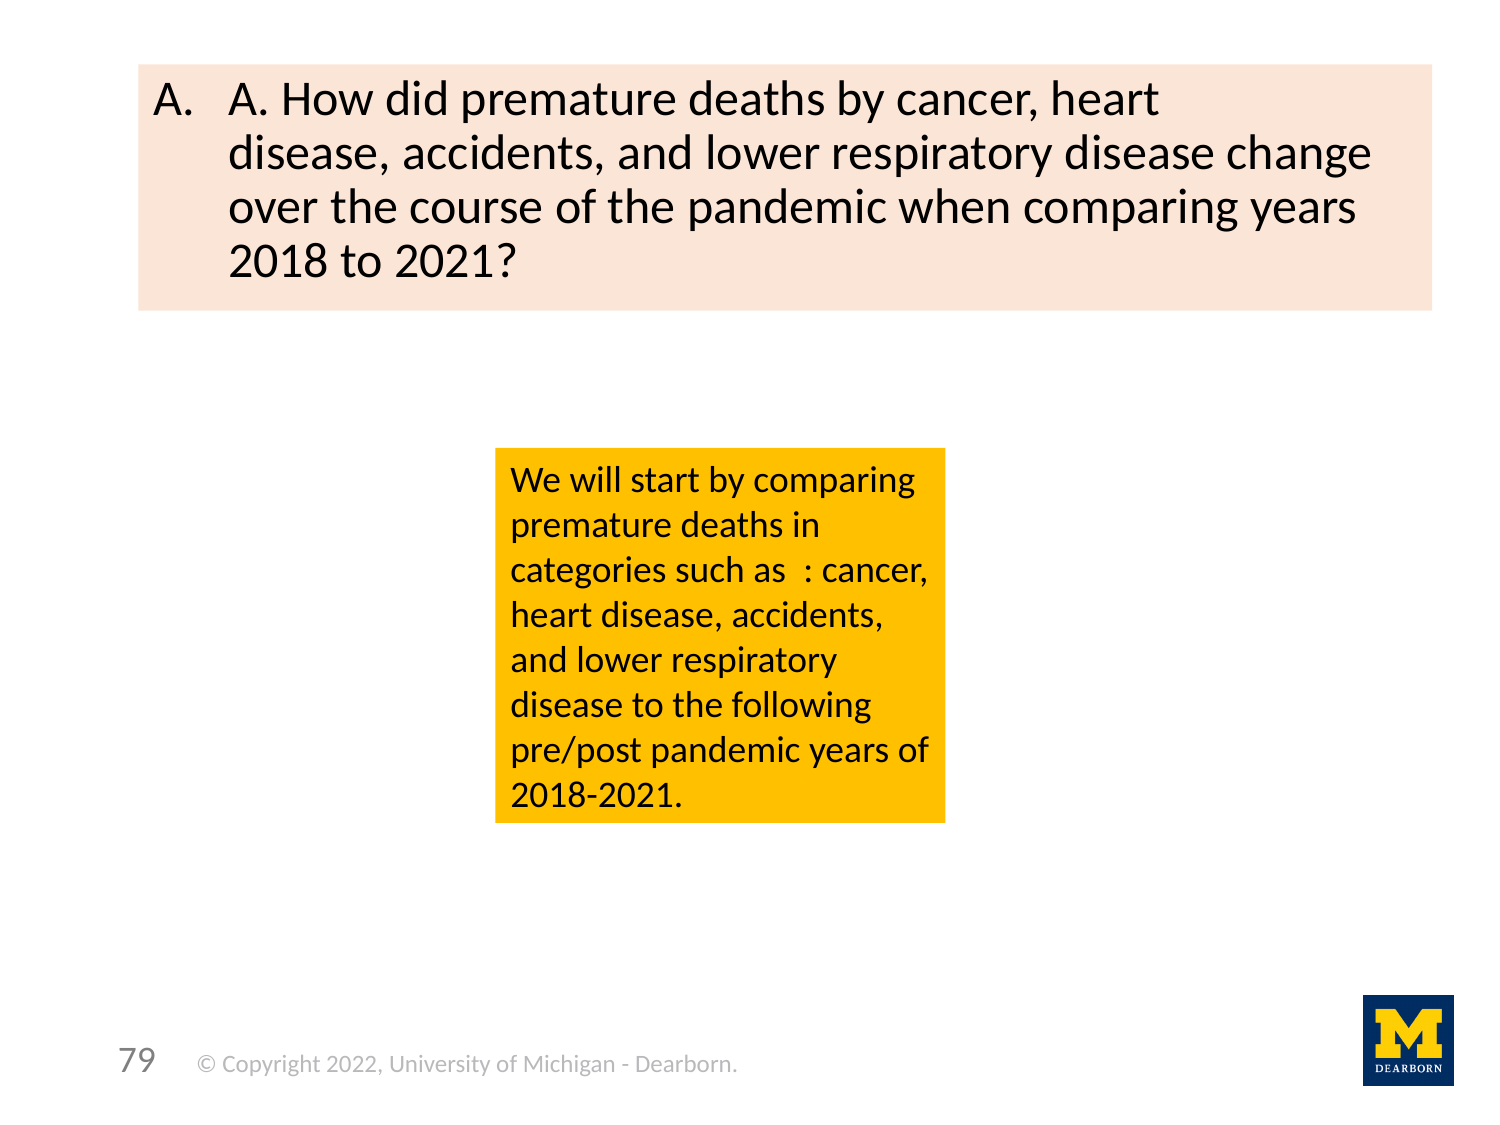

A. How did premature deaths by cancer, heart disease, accidents, and lower respiratory disease change over the course of the pandemic when comparing years 2018 to 2021?

We will start by comparing premature deaths in categories such as  : cancer, heart disease, accidents, and lower respiratory disease to the following pre/post pandemic years of 2018-2021.